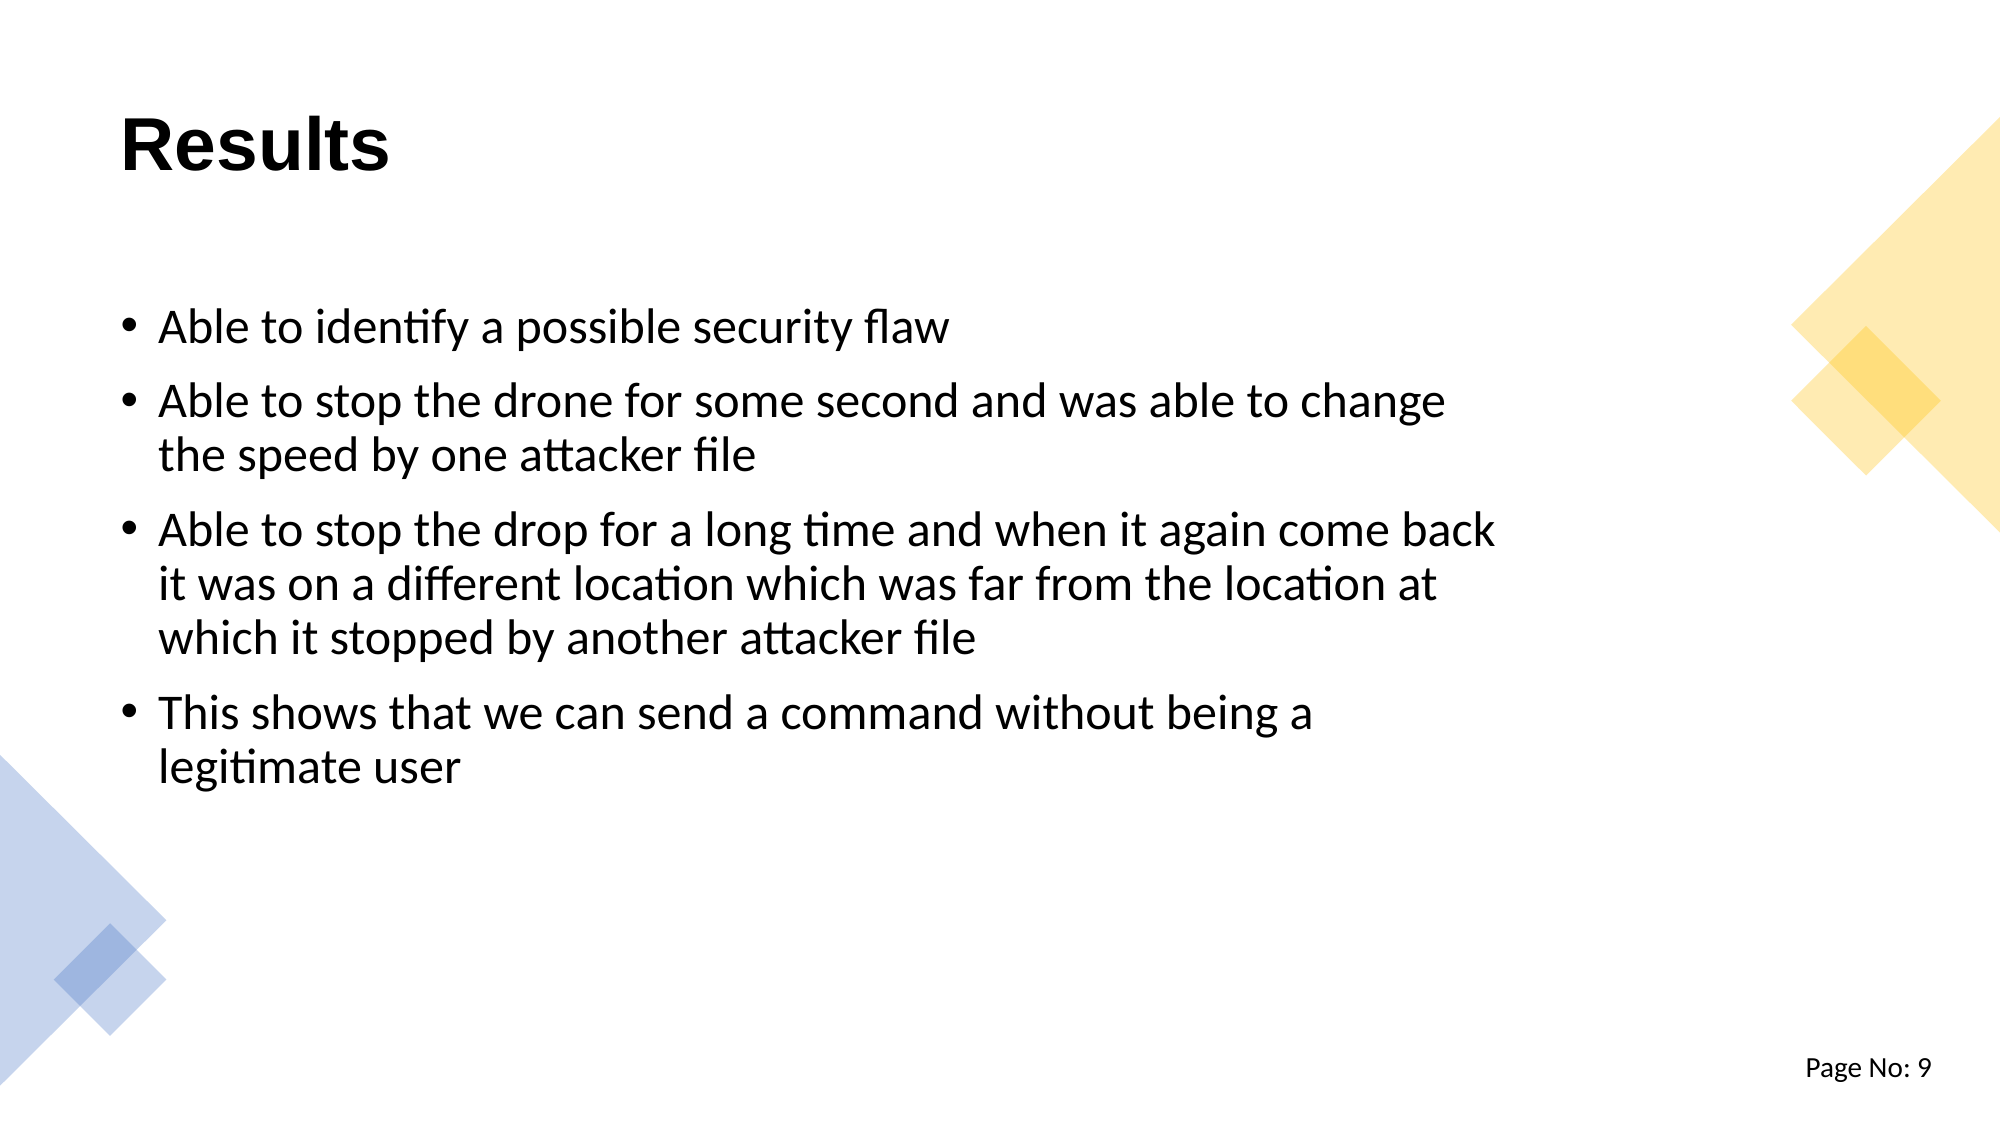

# Results

Able to identify a possible security flaw
Able to stop the drone for some second and was able to change the speed by one attacker file
Able to stop the drop for a long time and when it again come back it was on a different location which was far from the location at which it stopped by another attacker file
This shows that we can send a command without being a legitimate user

Page No: 9